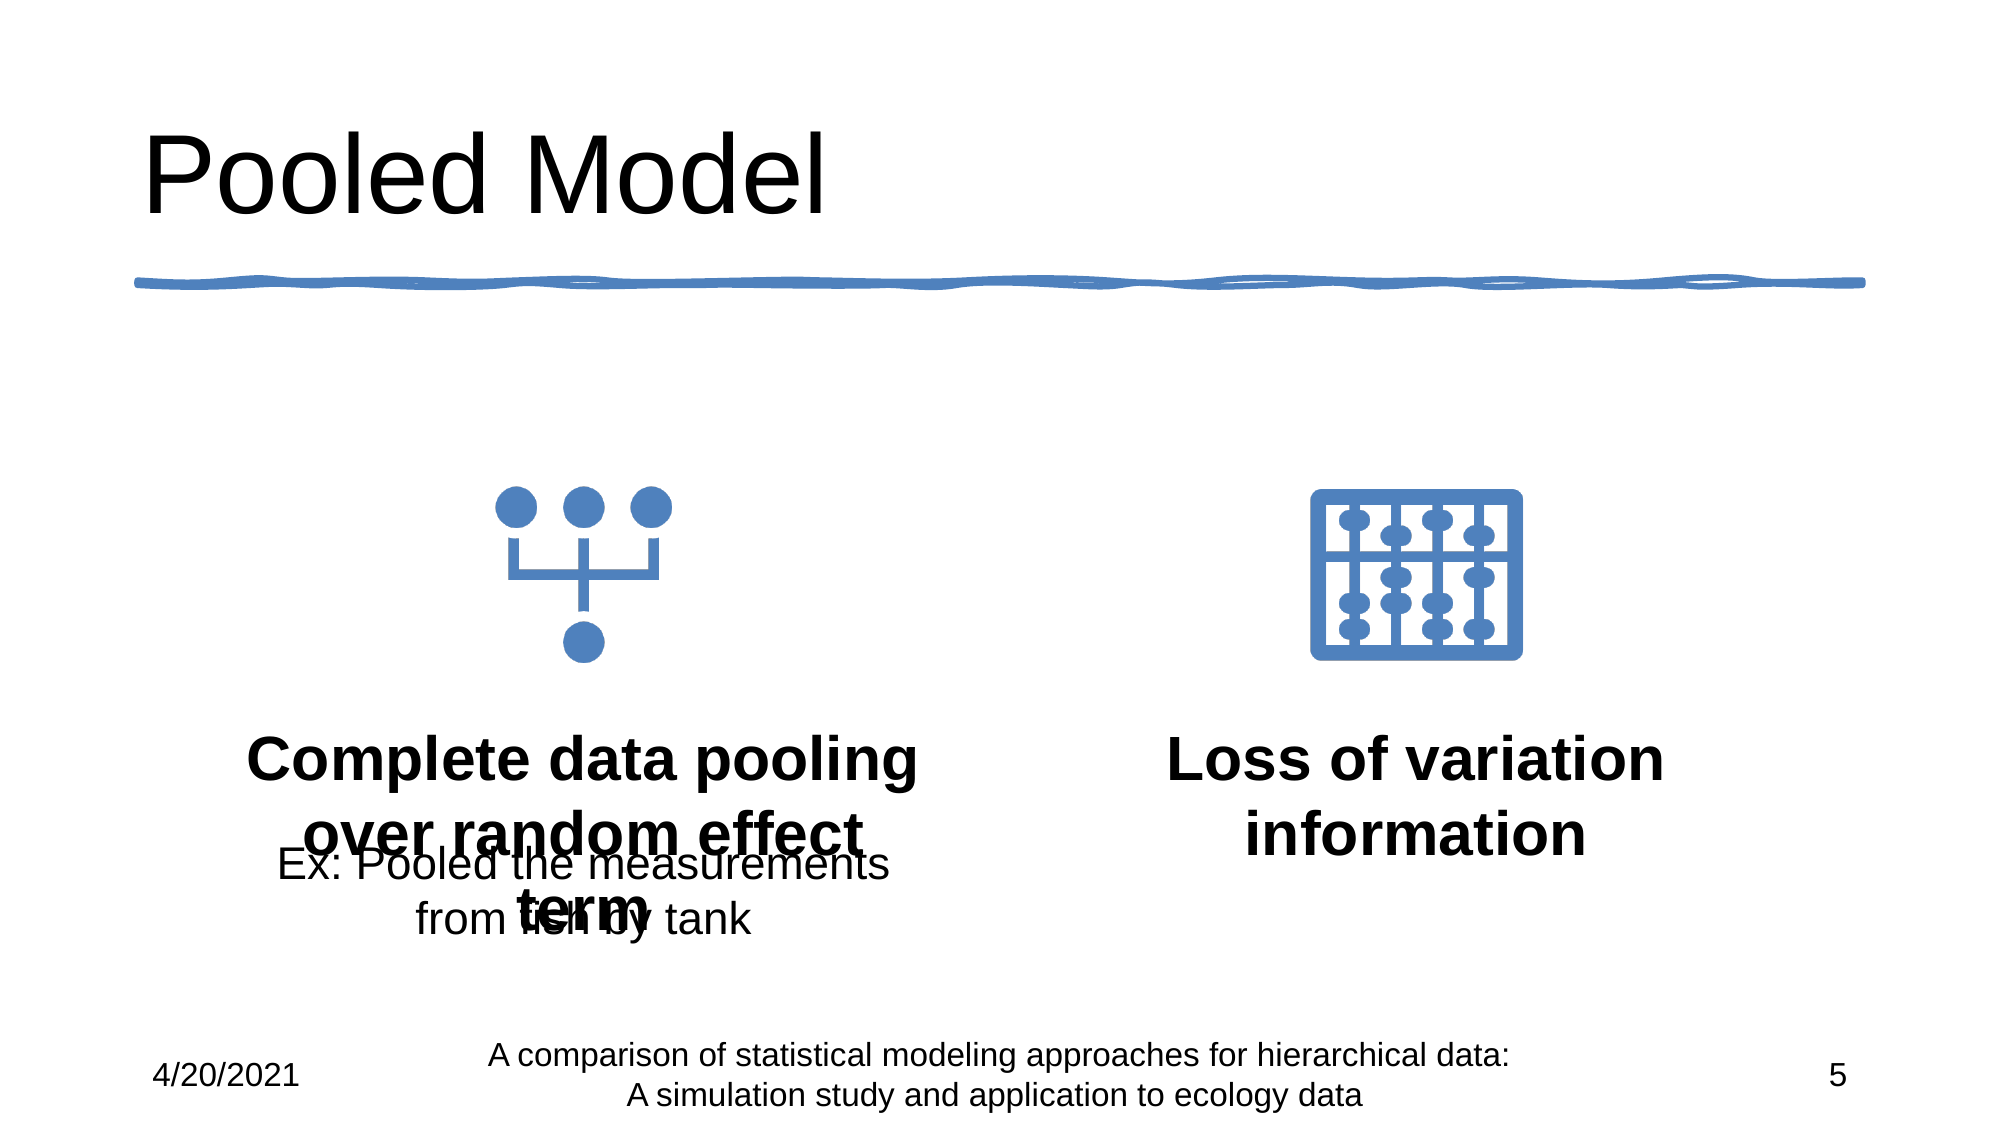

# Pooled Model
Complete data pooling over random effect term
Ex: Pooled the measurements from fish by tank
Loss of variation information
4/20/2021
A comparison of statistical modeling approaches for hierarchical data: A simulation study and application to ecology data
5